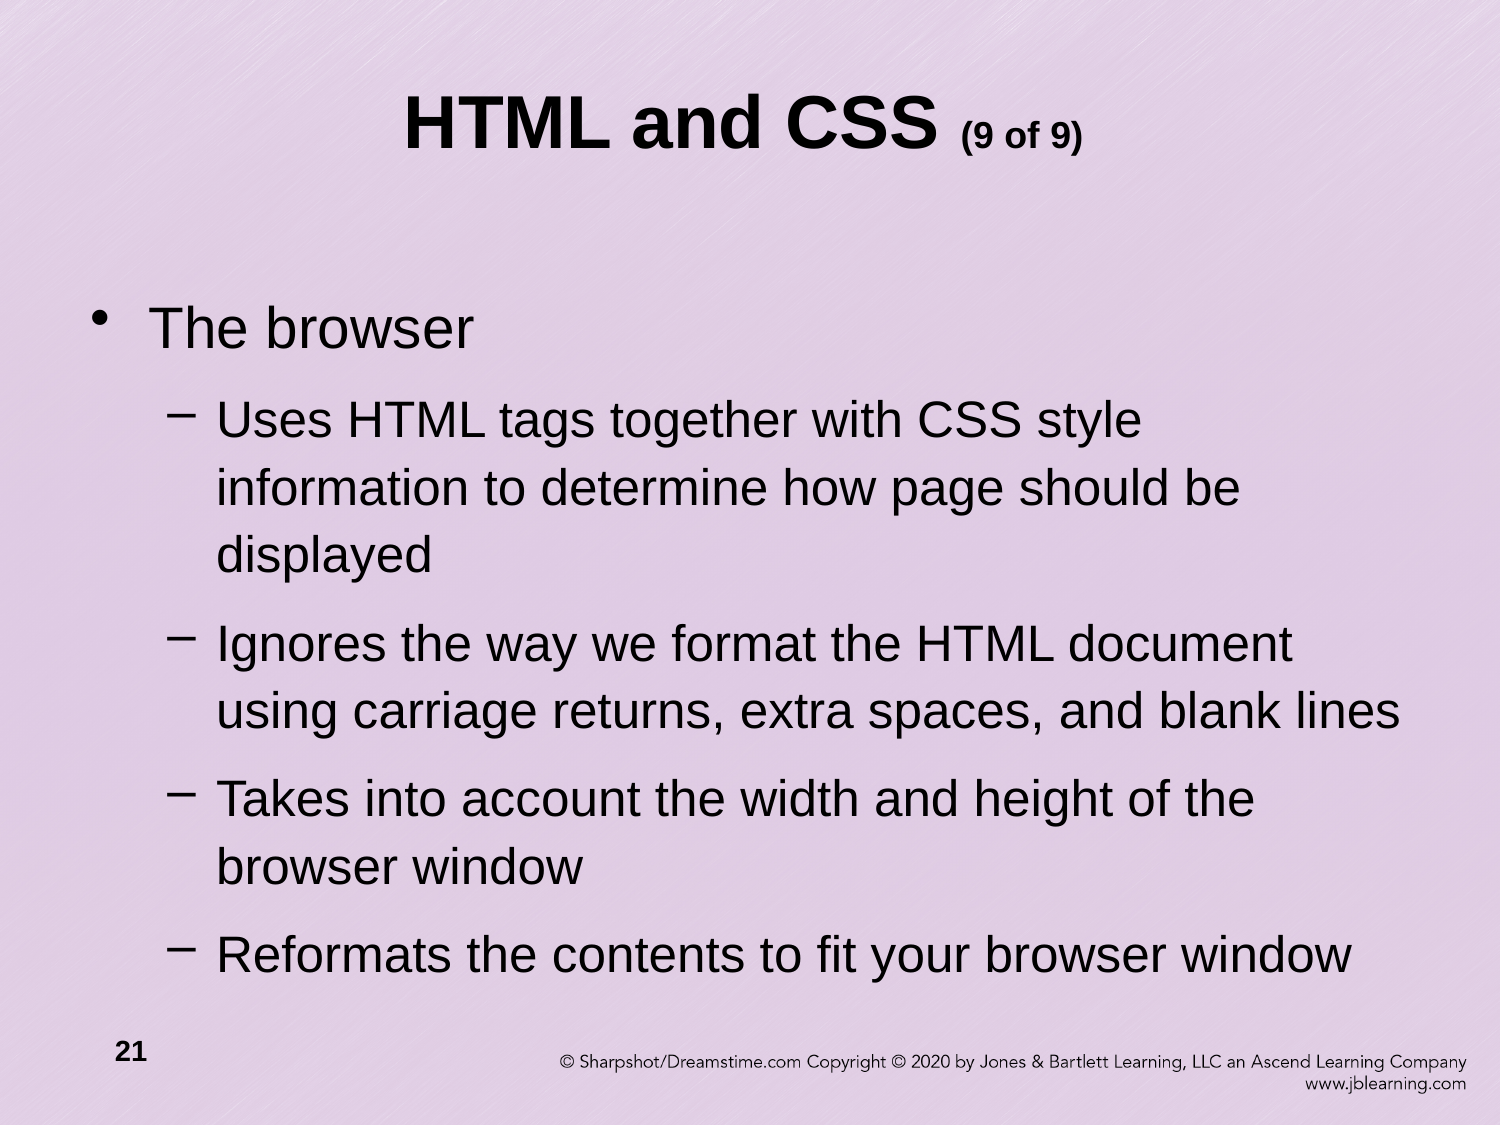

# HTML and CSS (9 of 9)
The browser
Uses HTML tags together with CSS style information to determine how page should be displayed
Ignores the way we format the HTML document using carriage returns, extra spaces, and blank lines
Takes into account the width and height of the browser window
Reformats the contents to fit your browser window
21